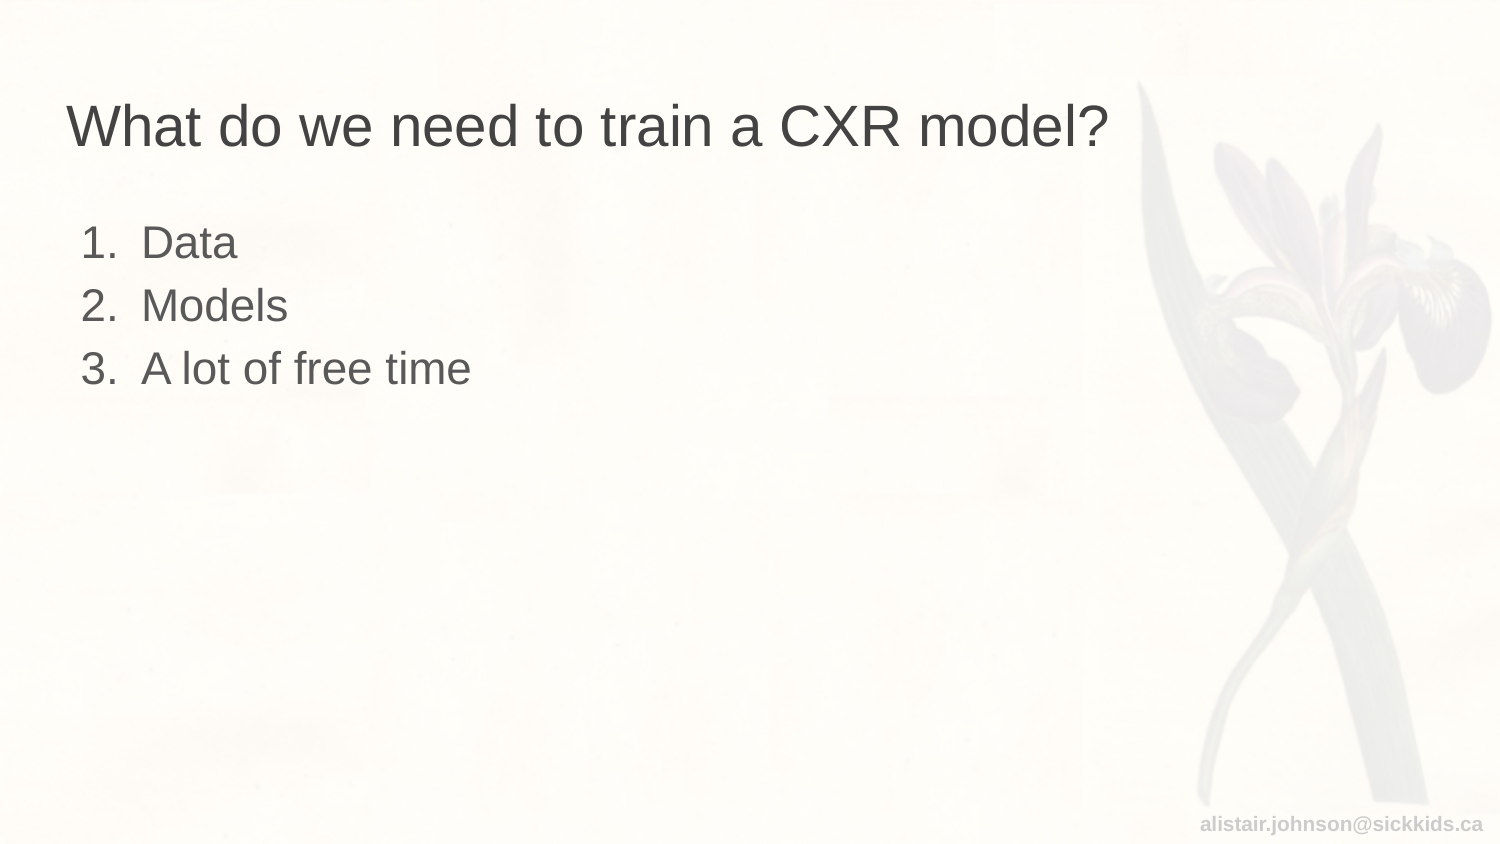

# What do we need to train a CXR model?
Data
Models
A lot of free time